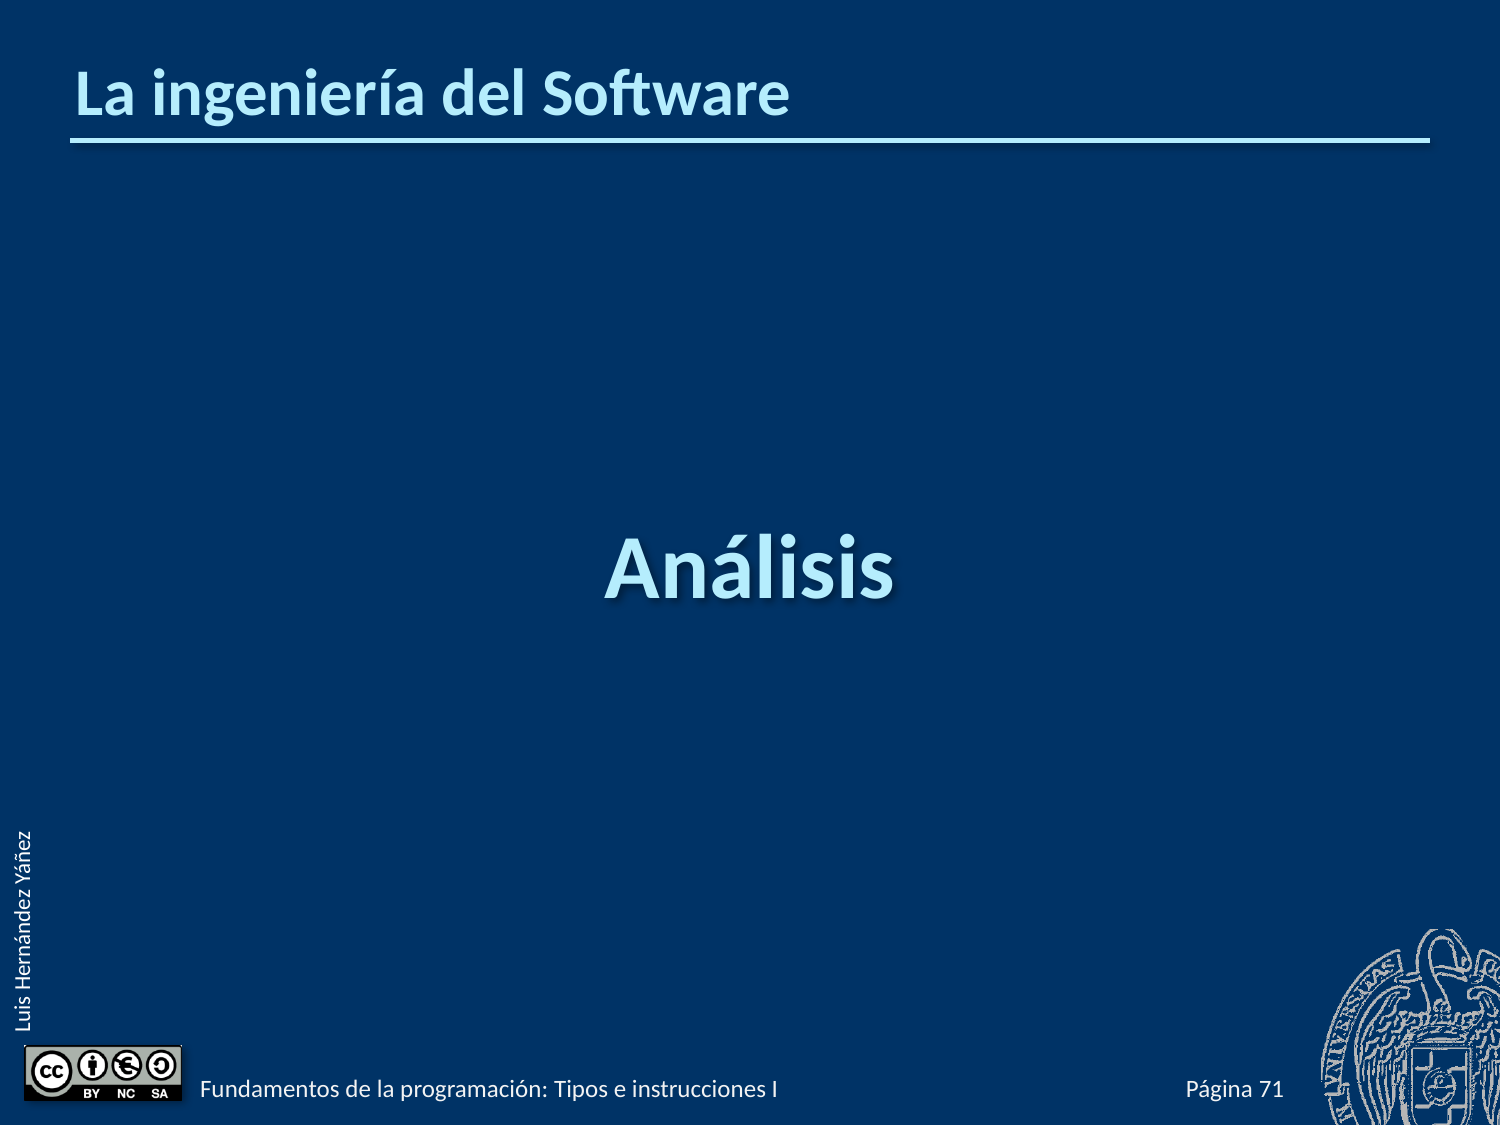

# La ingeniería del Software
Análisis
Fundamentos de la programación: Tipos e instrucciones I
Página 71